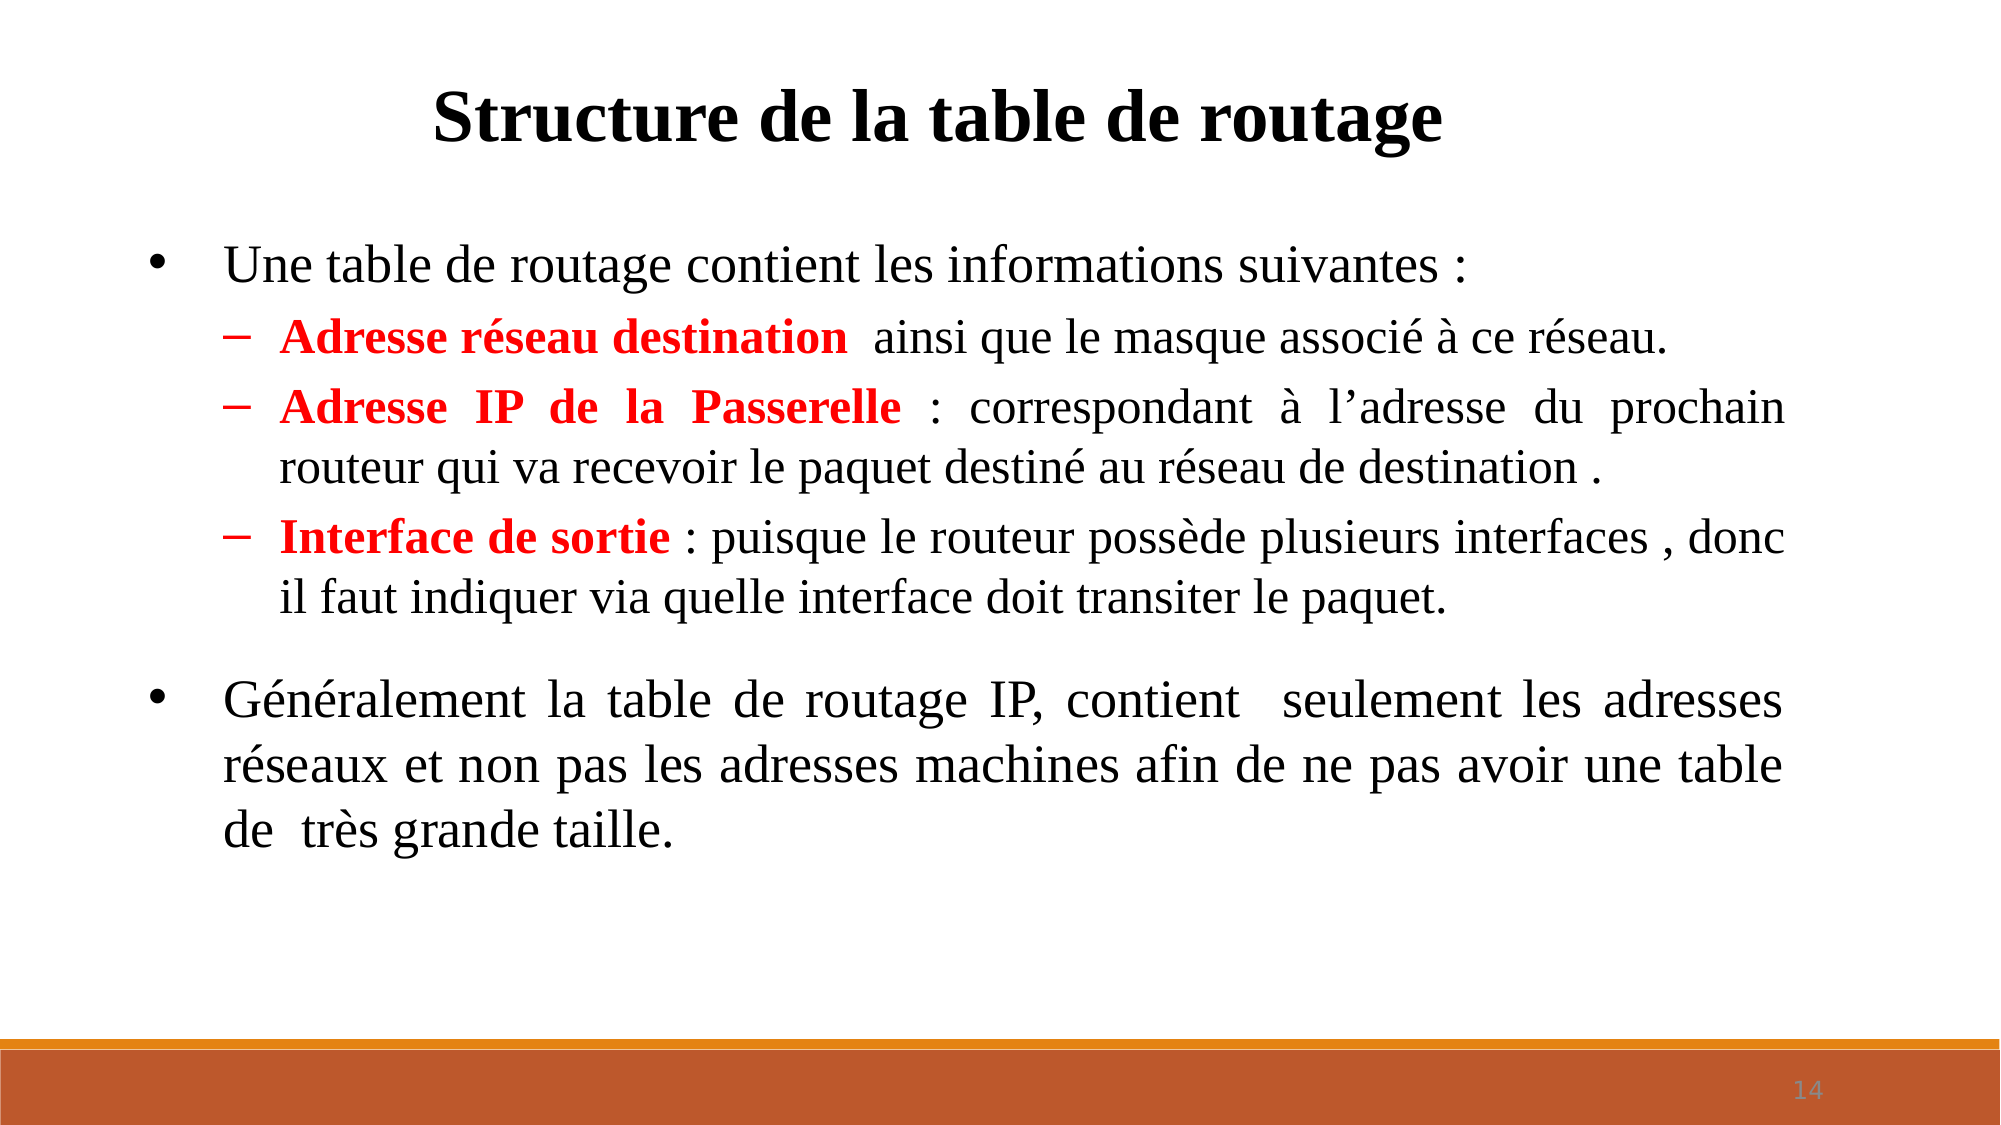

Structure de la table de routage

Une table de routage contient les informations suivantes :
Adresse réseau destination  ainsi que le masque associé à ce réseau.
Adresse IP de la Passerelle : correspondant à l’adresse du prochain routeur qui va recevoir le paquet destiné au réseau de destination .
Interface de sortie : puisque le routeur possède plusieurs interfaces , donc il faut indiquer via quelle interface doit transiter le paquet.

Généralement la table de routage IP, contient  seulement les adresses réseaux et non pas les adresses machines afin de ne pas avoir une table de  très grande taille.

14